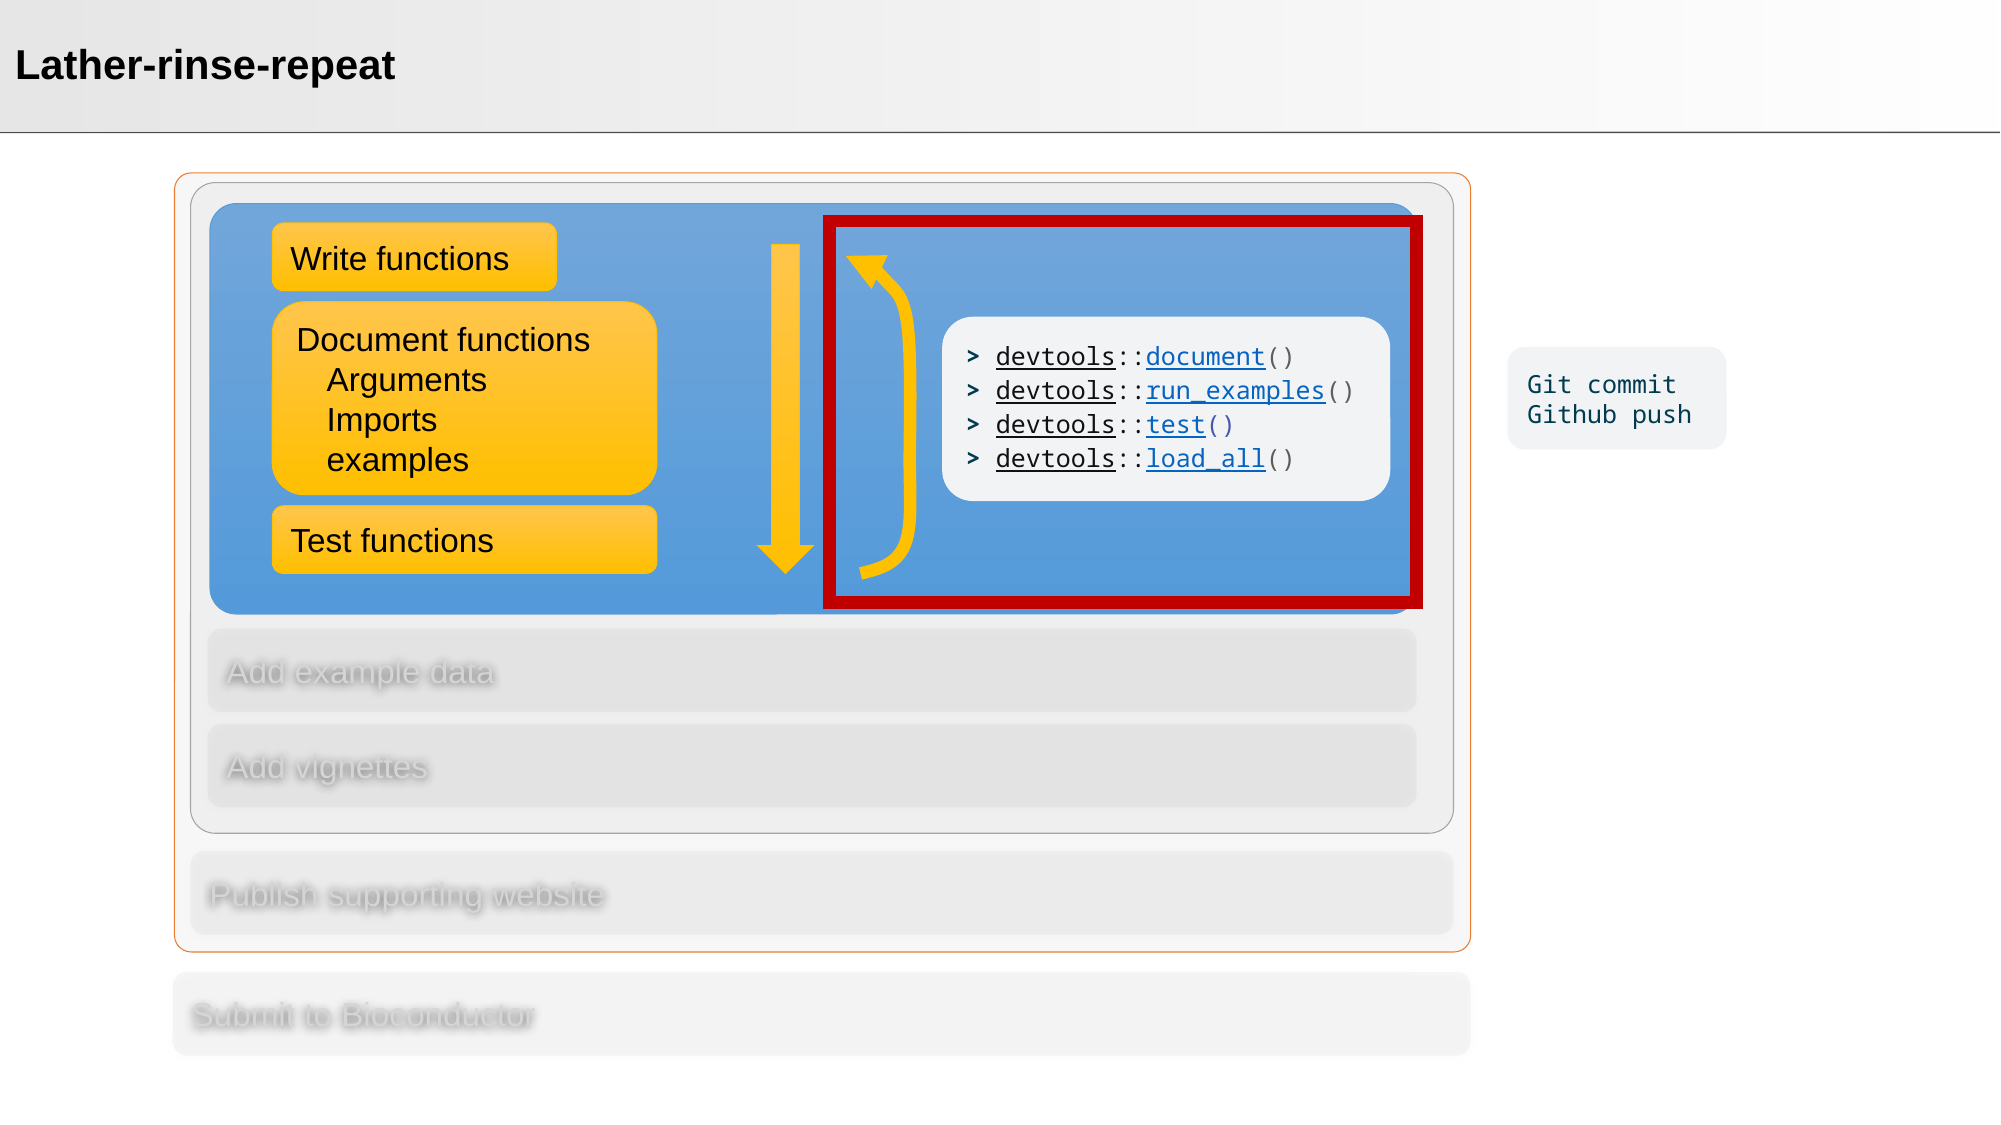

# Lather-rinse-repeat

Write functions

Document functions
Arguments
Imports
examples
> devtools::document()
> devtools::run_examples()
> devtools::test()
> devtools::load_all()
Git commit
Github push
Test functions
Add example data
Add vignettes
Publish supporting website
Submit to Bioconductor